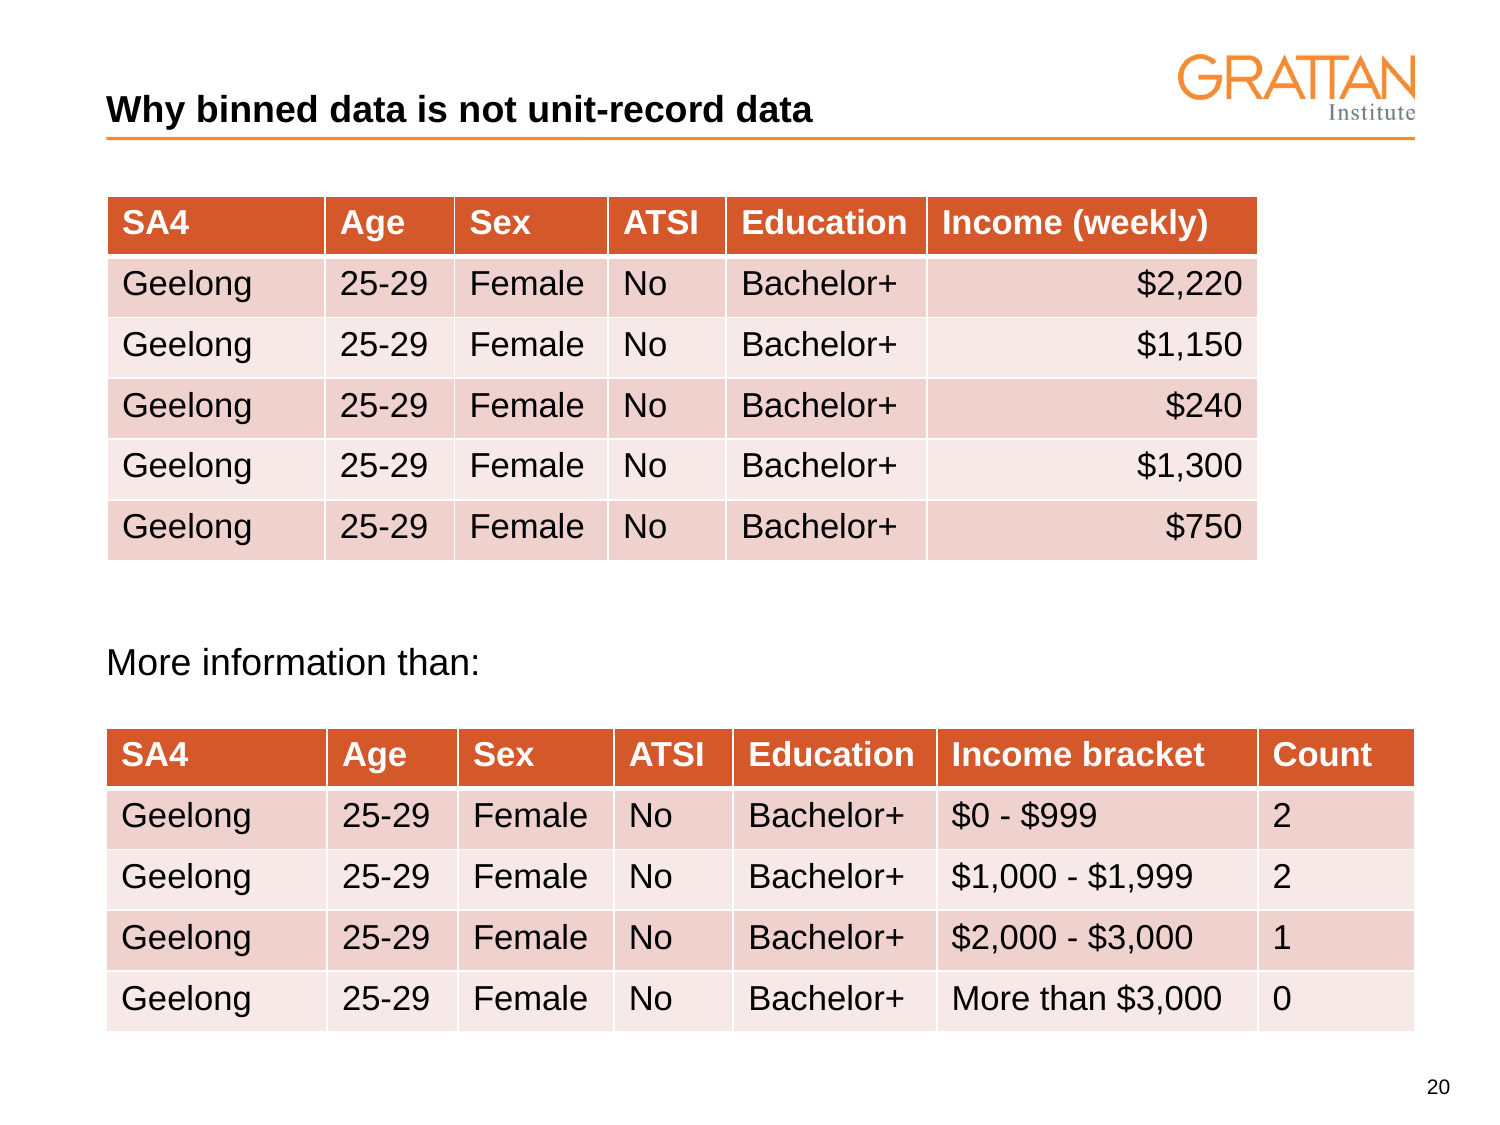

# Why binned data is not unit-record data
| SA4 | Age | Sex | ATSI | Education | Income (weekly) |
| --- | --- | --- | --- | --- | --- |
| Geelong | 25-29 | Female | No | Bachelor+ | $2,220 |
| Geelong | 25-29 | Female | No | Bachelor+ | $1,150 |
| Geelong | 25-29 | Female | No | Bachelor+ | $240 |
| Geelong | 25-29 | Female | No | Bachelor+ | $1,300 |
| Geelong | 25-29 | Female | No | Bachelor+ | $750 |
More information than:
| SA4 | Age | Sex | ATSI | Education | Income bracket | Count |
| --- | --- | --- | --- | --- | --- | --- |
| Geelong | 25-29 | Female | No | Bachelor+ | $0 - $999 | 2 |
| Geelong | 25-29 | Female | No | Bachelor+ | $1,000 - $1,999 | 2 |
| Geelong | 25-29 | Female | No | Bachelor+ | $2,000 - $3,000 | 1 |
| Geelong | 25-29 | Female | No | Bachelor+ | More than $3,000 | 0 |